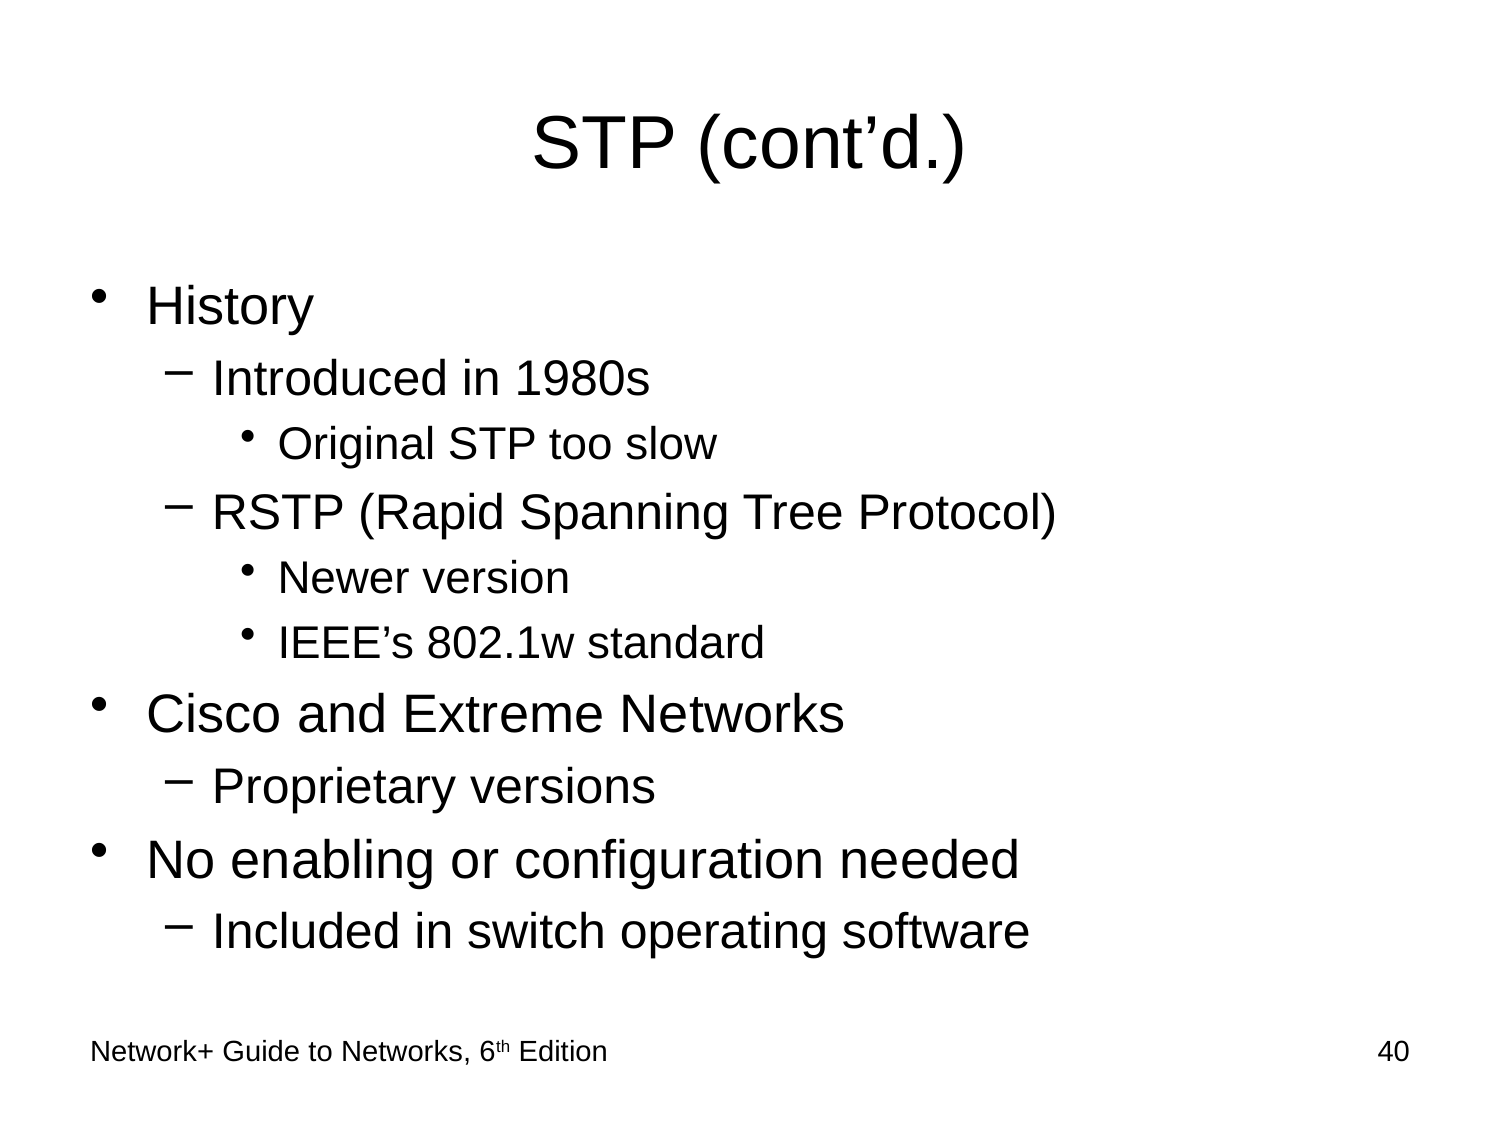

# STP (cont’d.)
History
Introduced in 1980s
Original STP too slow
RSTP (Rapid Spanning Tree Protocol)
Newer version
IEEE’s 802.1w standard
Cisco and Extreme Networks
Proprietary versions
No enabling or configuration needed
Included in switch operating software
Network+ Guide to Networks, 6th Edition
40